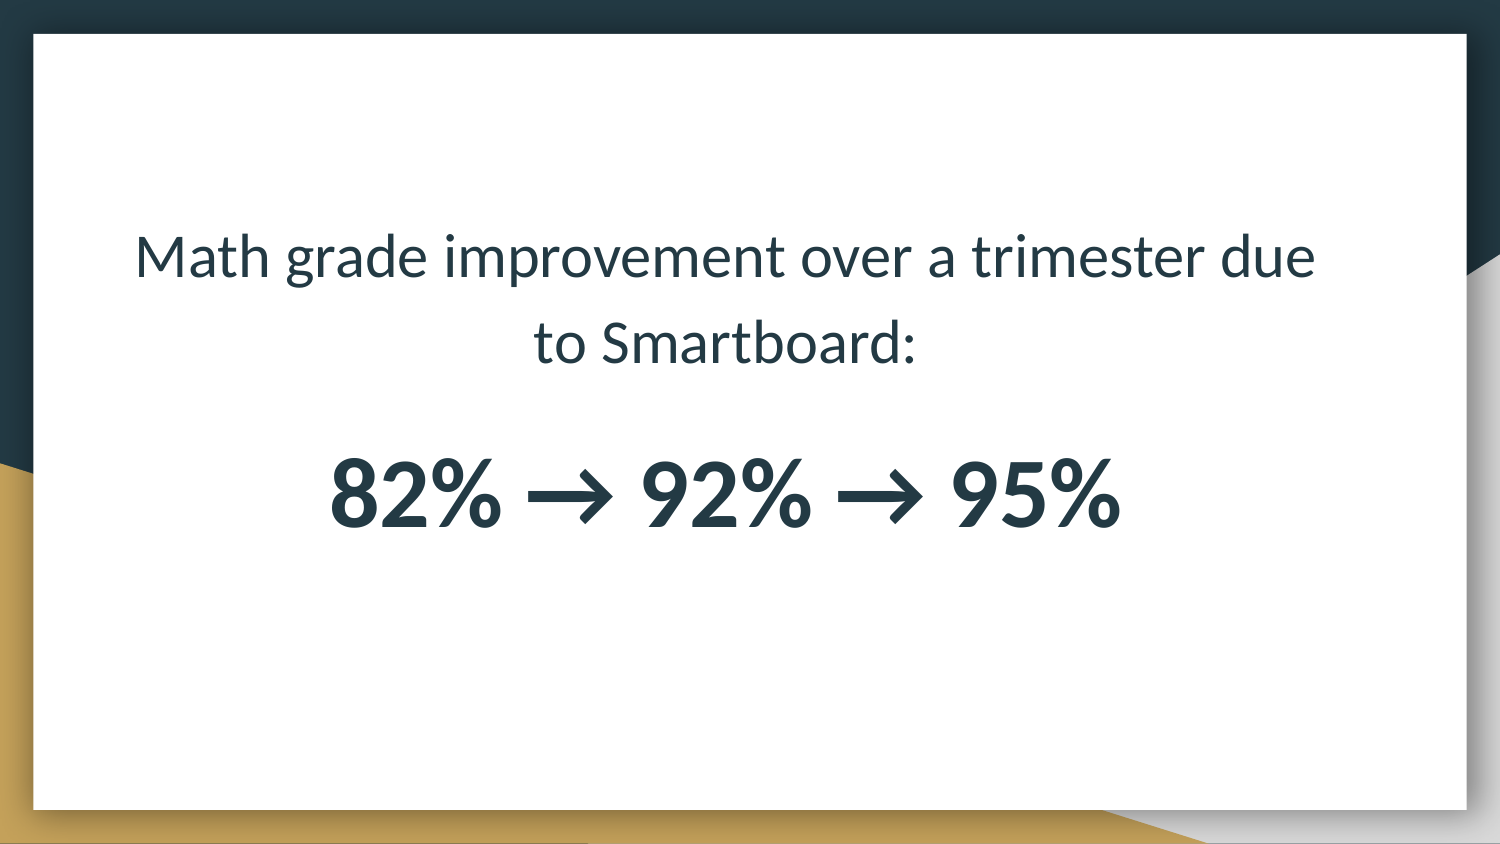

Math grade improvement over a trimester due to Smartboard:
82% → 92% → 95%